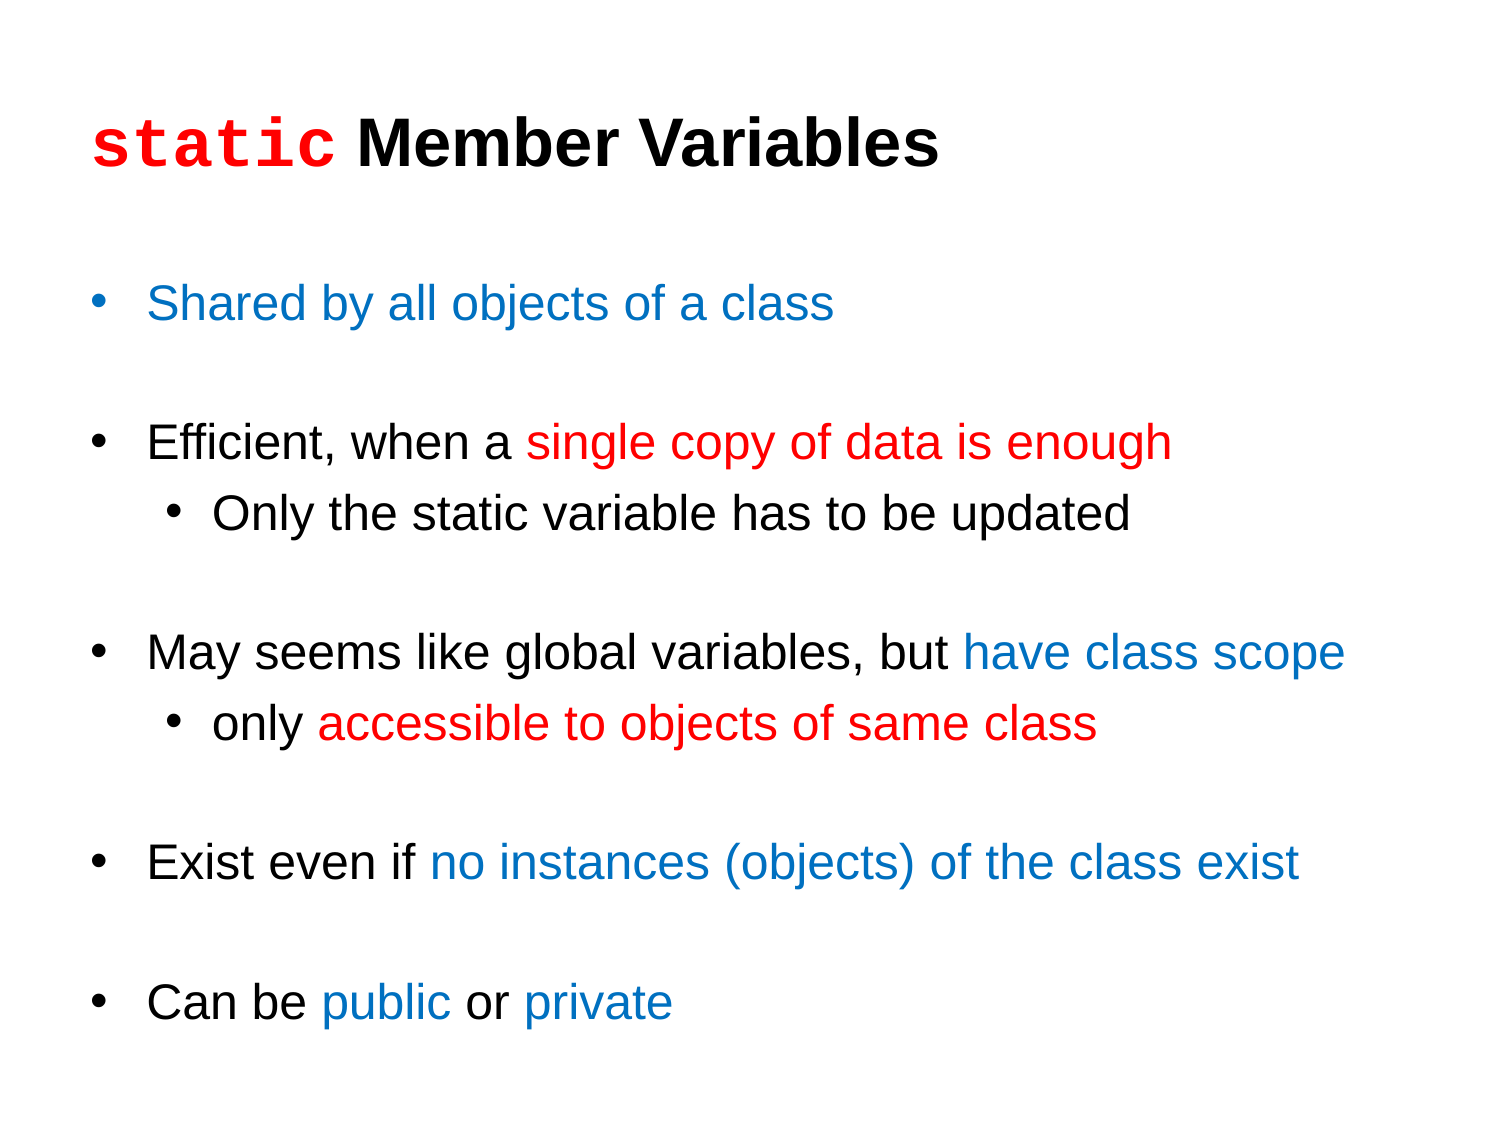

# static Member Variables
Shared by all objects of a class

Efficient, when a single copy of data is enough
Only the static variable has to be updated

May seems like global variables, but have class scope
only accessible to objects of same class

Exist even if no instances (objects) of the class exist

Can be public or private